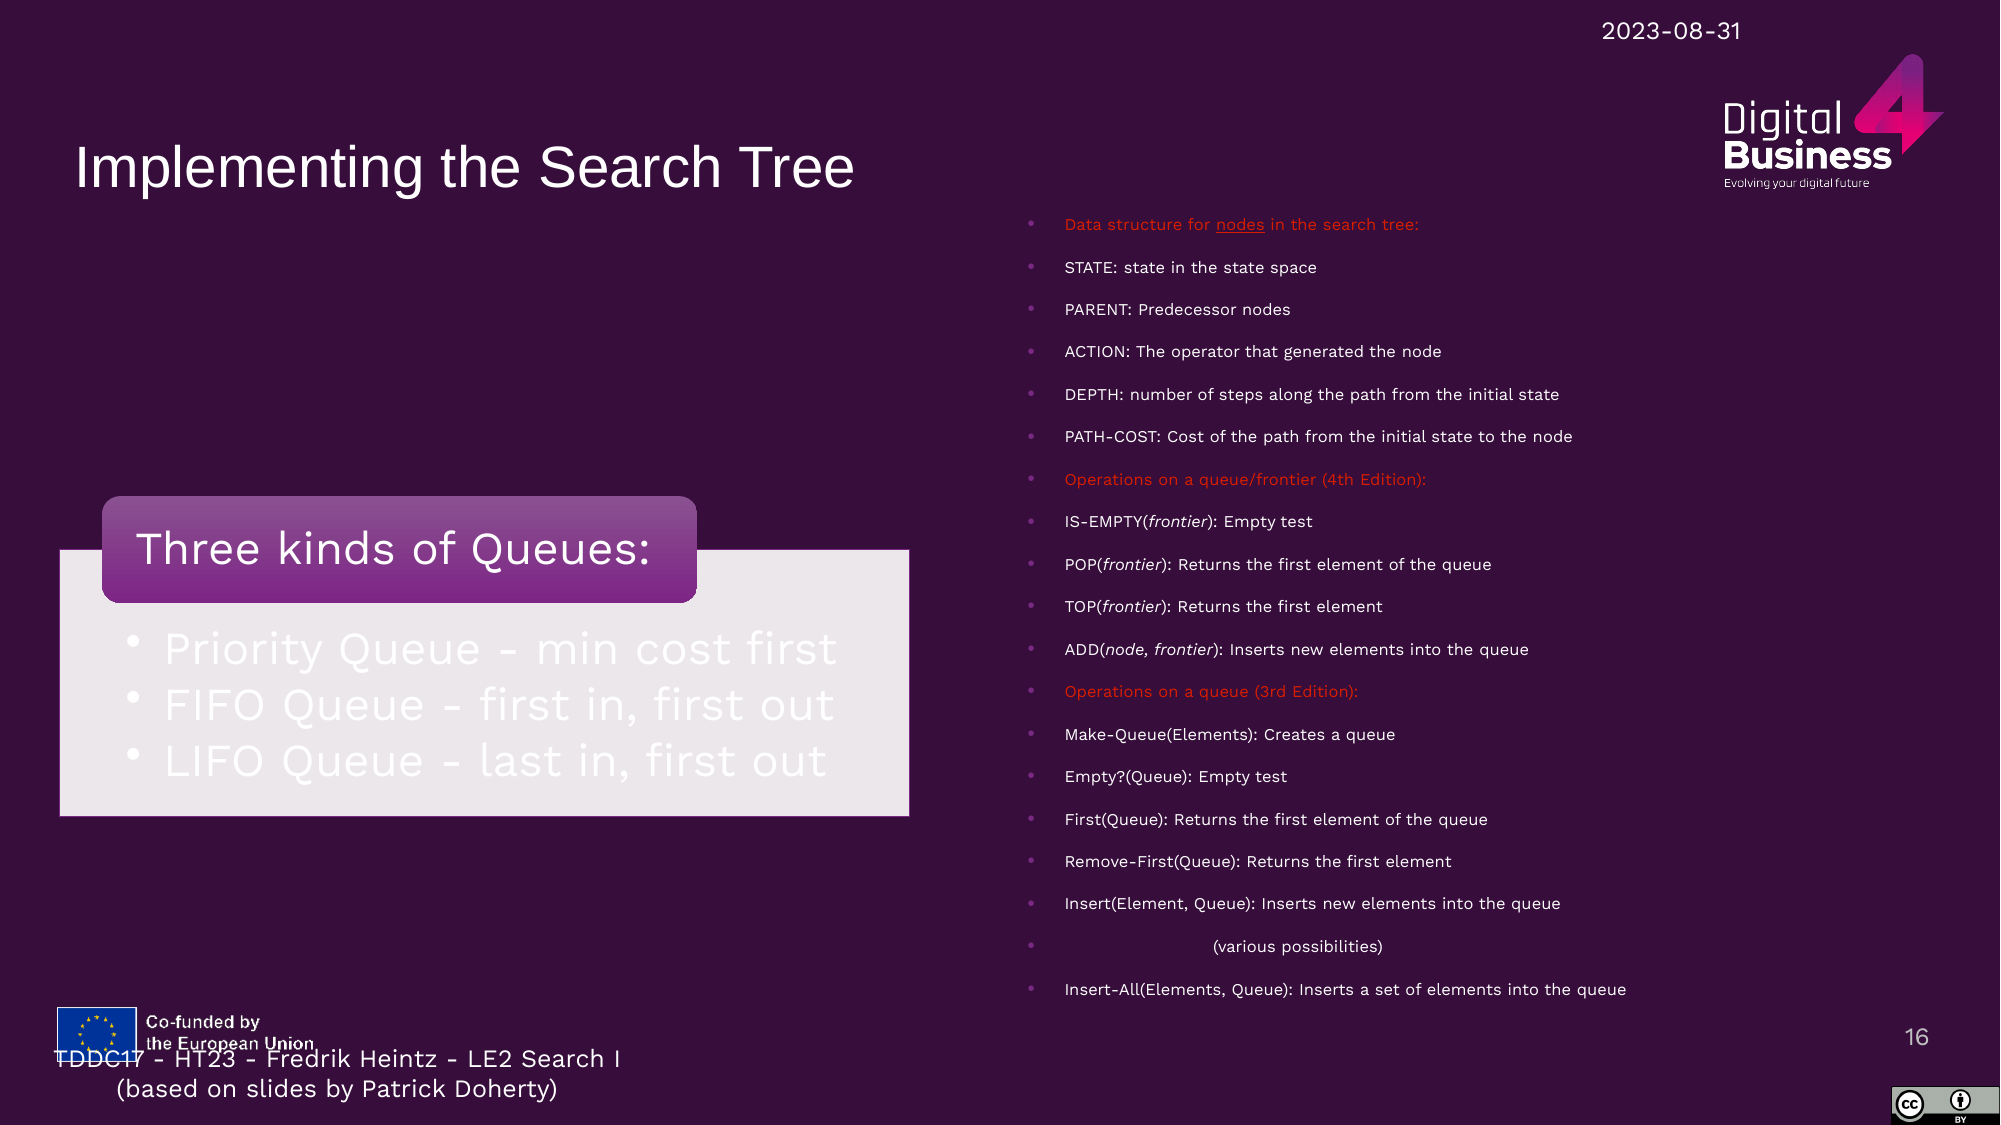

2023-08-31
# Implementing the Search Tree
Data structure for nodes in the search tree:
STATE: state in the state space
PARENT: Predecessor nodes
ACTION: The operator that generated the node
DEPTH: number of steps along the path from the initial state
PATH-COST: Cost of the path from the initial state to the node
Operations on a queue/frontier (4th Edition):
IS-EMPTY(frontier): Empty test
POP(frontier): Returns the first element of the queue
TOP(frontier): Returns the first element
ADD(node, frontier): Inserts new elements into the queue
Operations on a queue (3rd Edition):
Make-Queue(Elements): Creates a queue
Empty?(Queue): Empty test
First(Queue): Returns the first element of the queue
Remove-First(Queue): Returns the first element
Insert(Element, Queue): Inserts new elements into the queue
	(various possibilities)
Insert-All(Elements, Queue): Inserts a set of elements into the queue
Priority Queue - min cost first
FIFO Queue - first in, first out
LIFO Queue - last in, first out
Three kinds of Queues:
16
TDDC17 - HT23 - Fredrik Heintz - LE2 Search I (based on slides by Patrick Doherty)